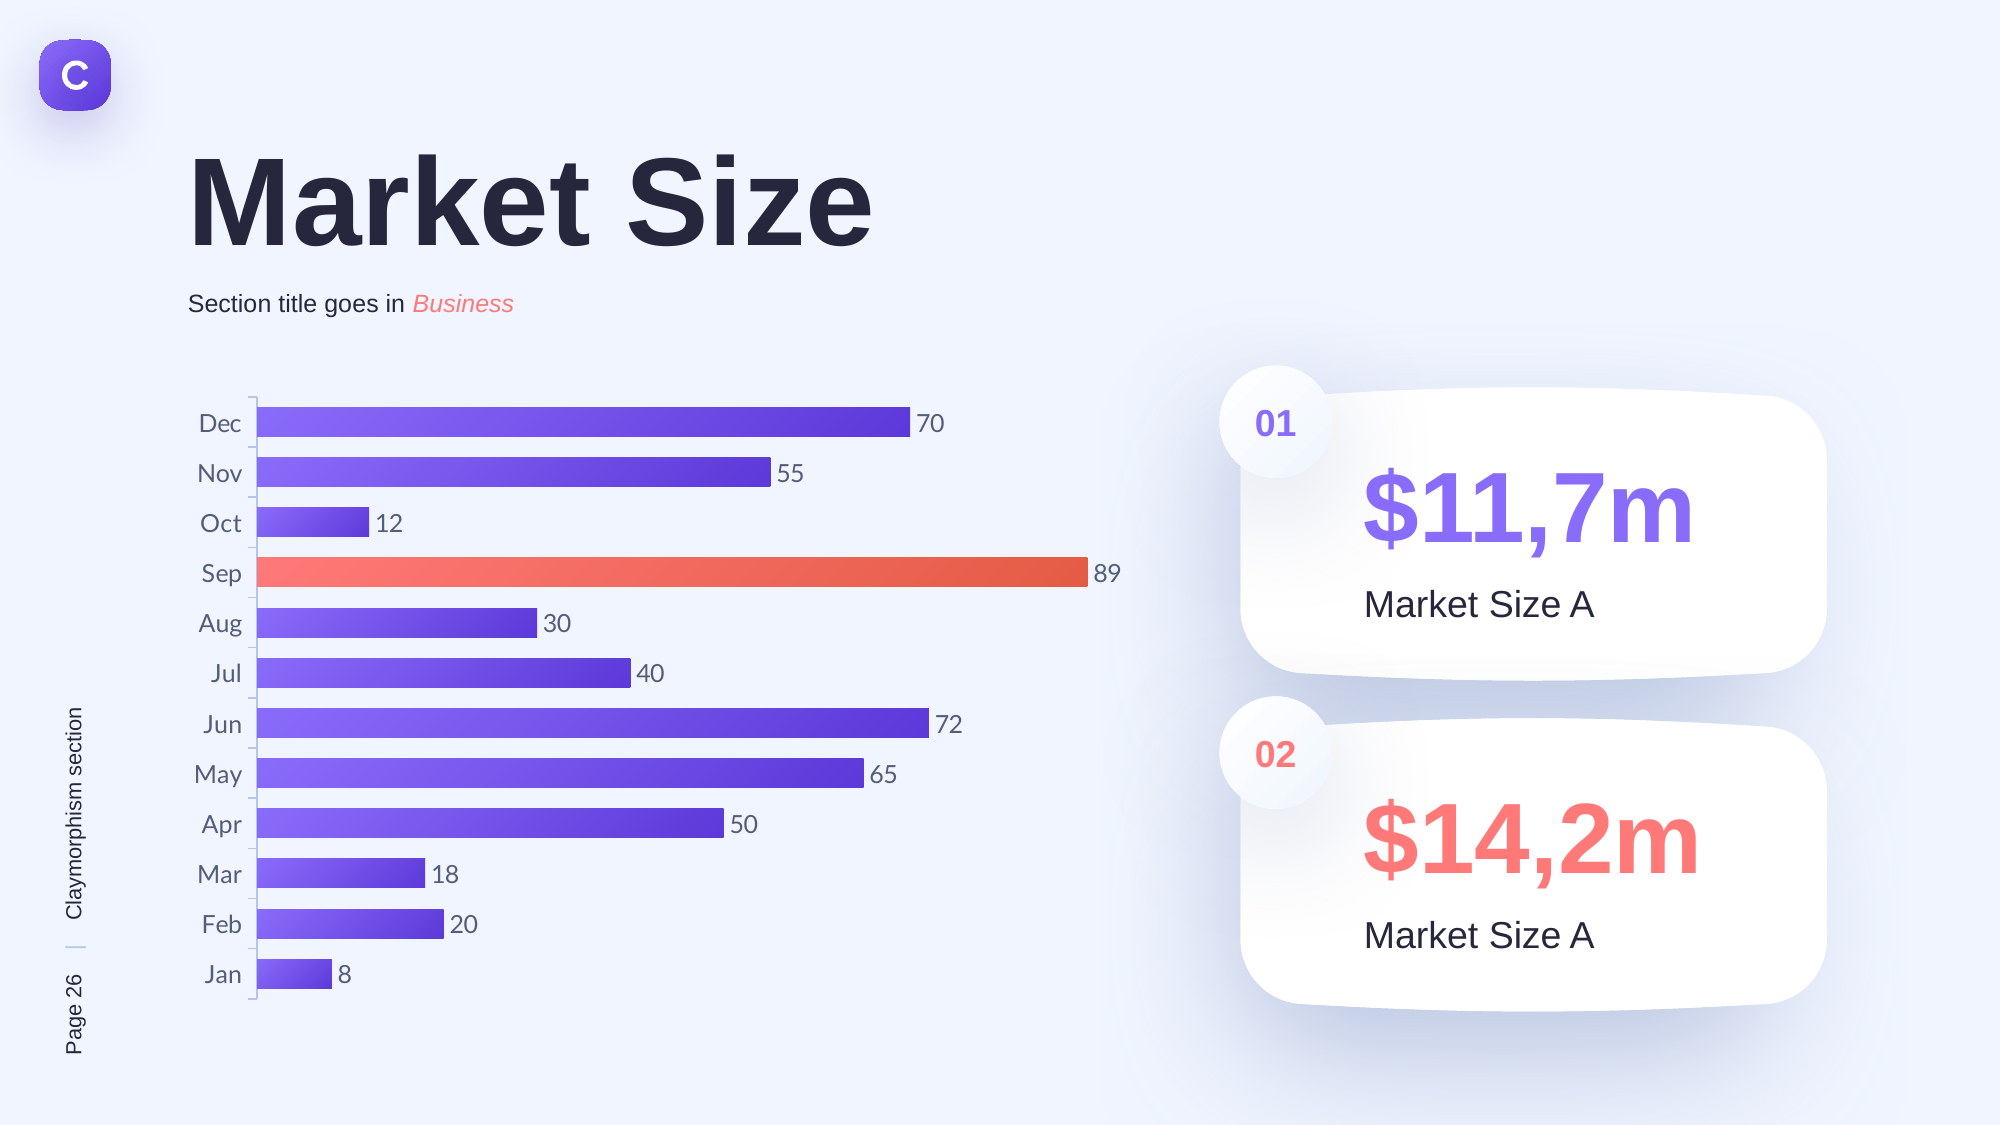

Market Size
Section title goes in Business

01

### Chart

| Category | Series 1 |
|---|---|
| Jan | 8.0 |
| Feb | 20.0 |
| Mar | 18.0 |
| Apr | 50.0 |
| May | 65.0 |
| Jun | 72.0 |
| Jul | 40.0 |
| Aug | 30.0 |
| Sep | 89.0 |
| Oct | 12.0 |
| Nov | 55.0 |
| Dec | 70.0 |

$11,7m
Market Size A

02

$14,2m
Market Size A